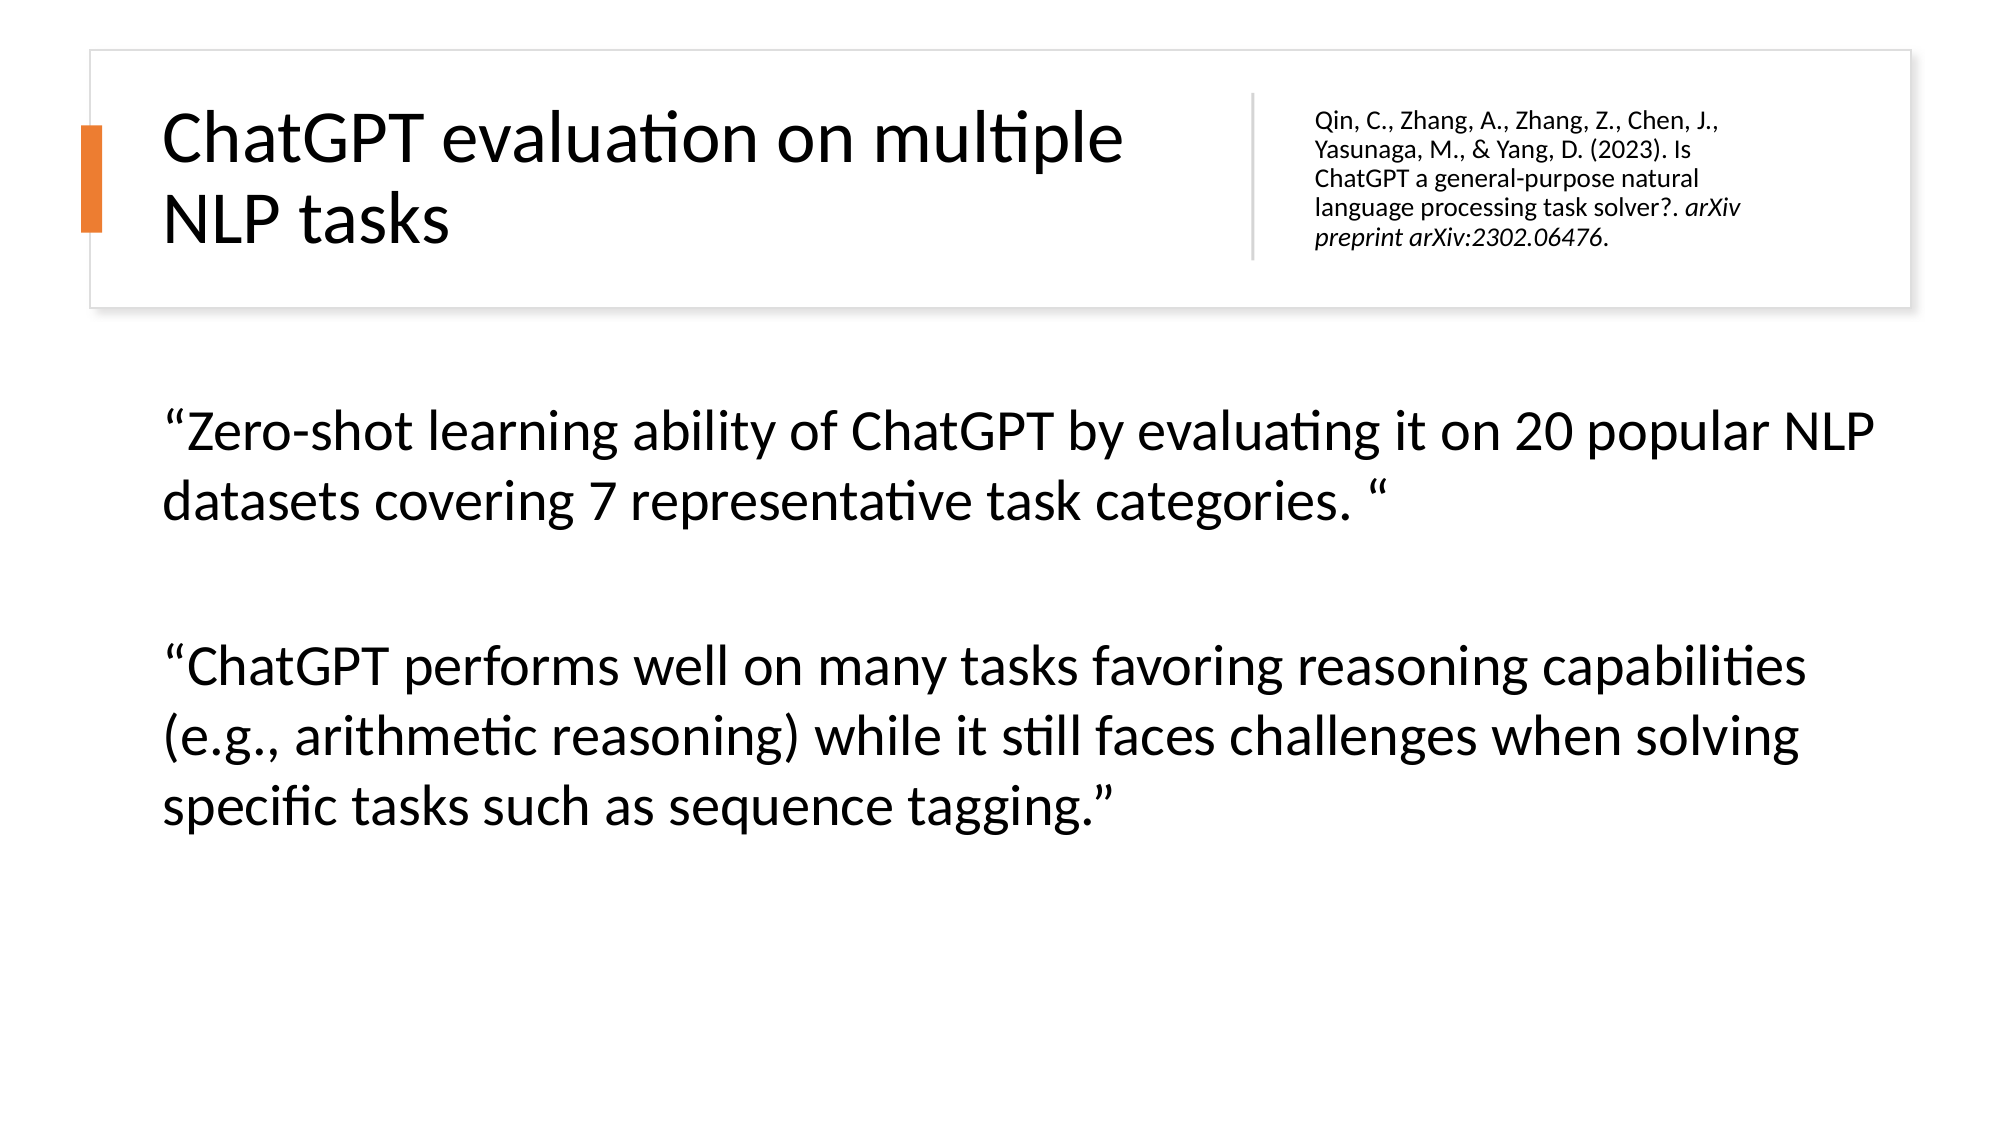

# ChatGPT evaluation on multiple NLP tasks
Qin, C., Zhang, A., Zhang, Z., Chen, J., Yasunaga, M., & Yang, D. (2023). Is ChatGPT a general-purpose natural language processing task solver?. arXiv preprint arXiv:2302.06476.

“Zero-shot learning ability of ChatGPT by evaluating it on 20 popular NLP datasets covering 7 representative task categories. “

“ChatGPT performs well on many tasks favoring reasoning capabilities (e.g., arithmetic reasoning) while it still faces challenges when solving specific tasks such as sequence tagging.”